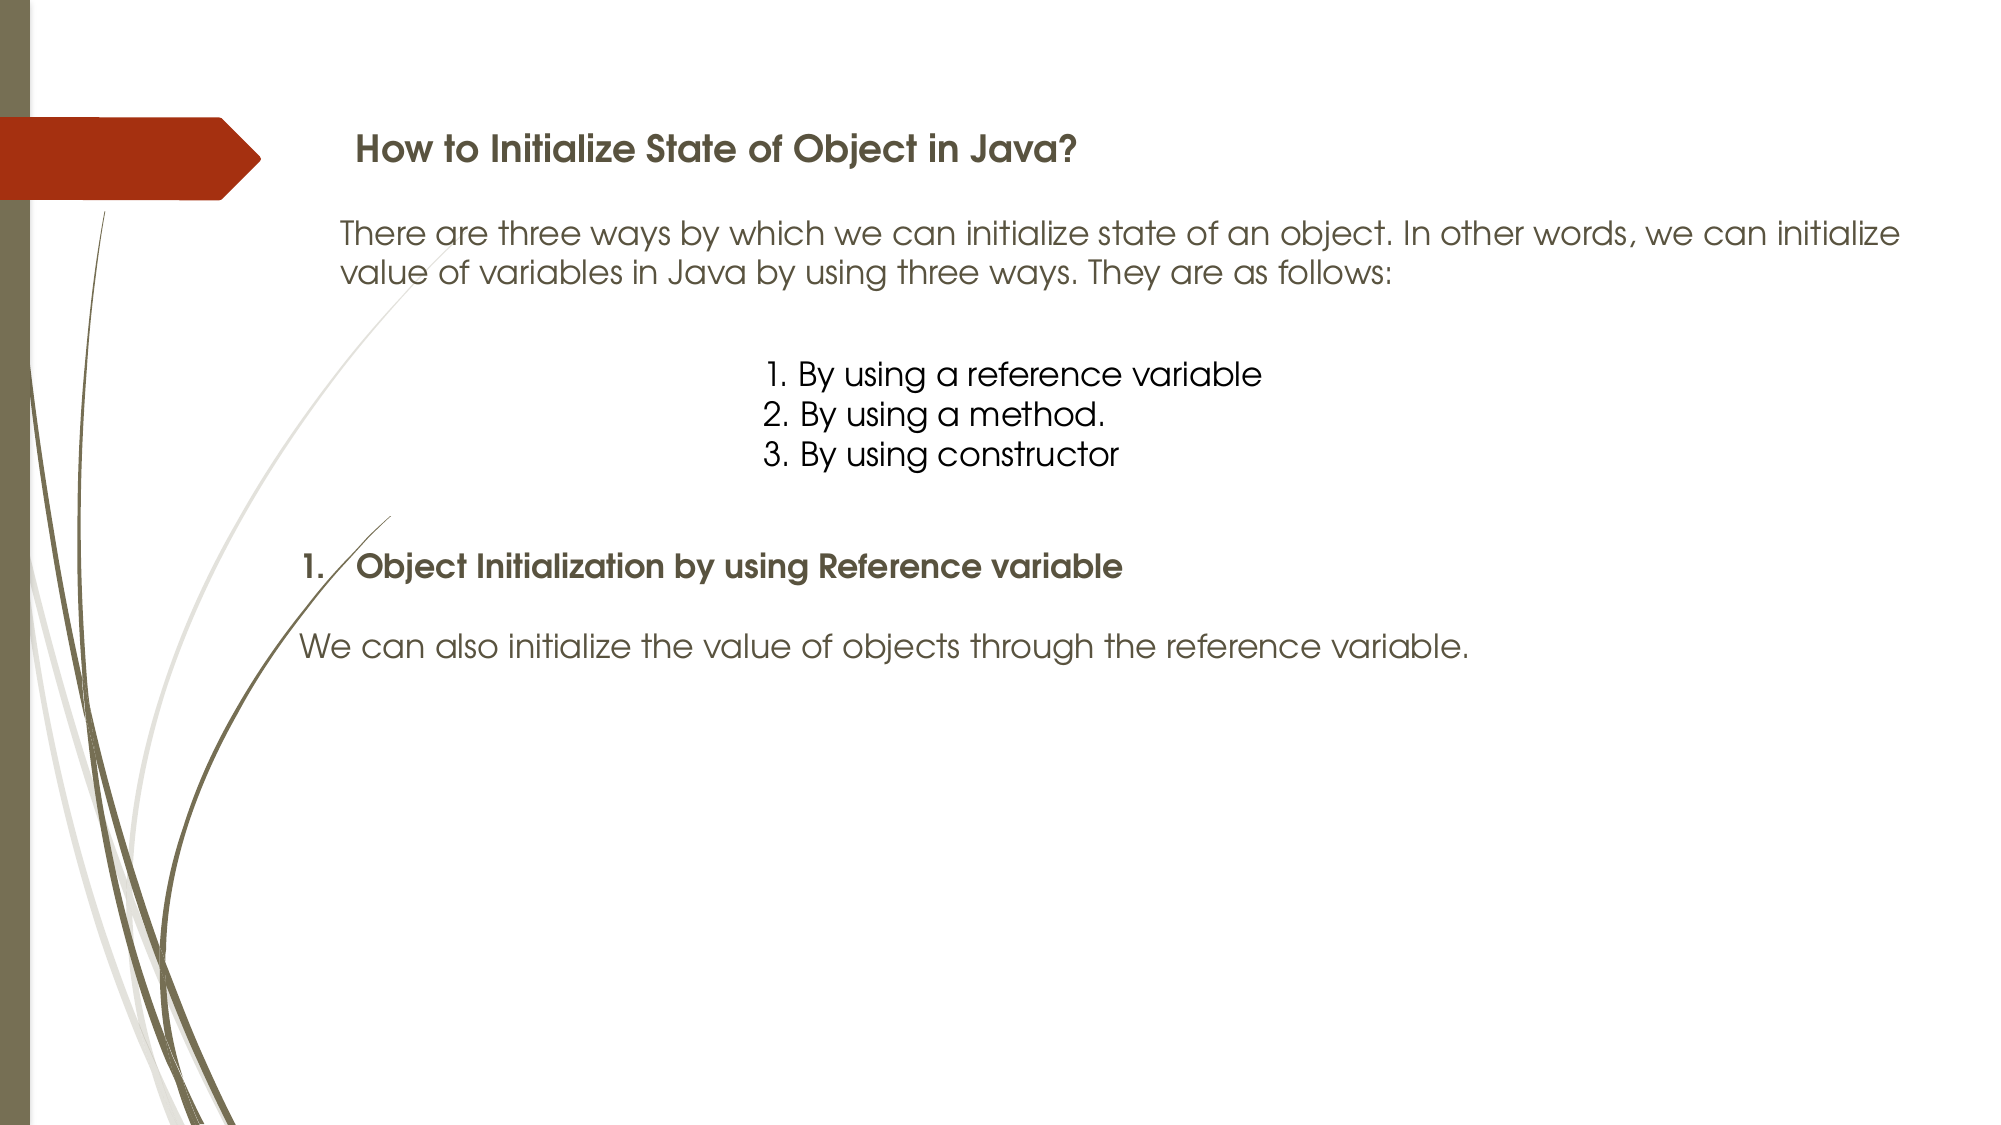

How to Initialize State of Object in Java?
There are three ways by which we can initialize state of an object. In other words, we can initialize value of variables in Java by using three ways. They are as follows:
1. By using a reference variable
2. By using a method.
3. By using constructor

Object Initialization by using Reference variable

We can also initialize the value of objects through the reference variable.